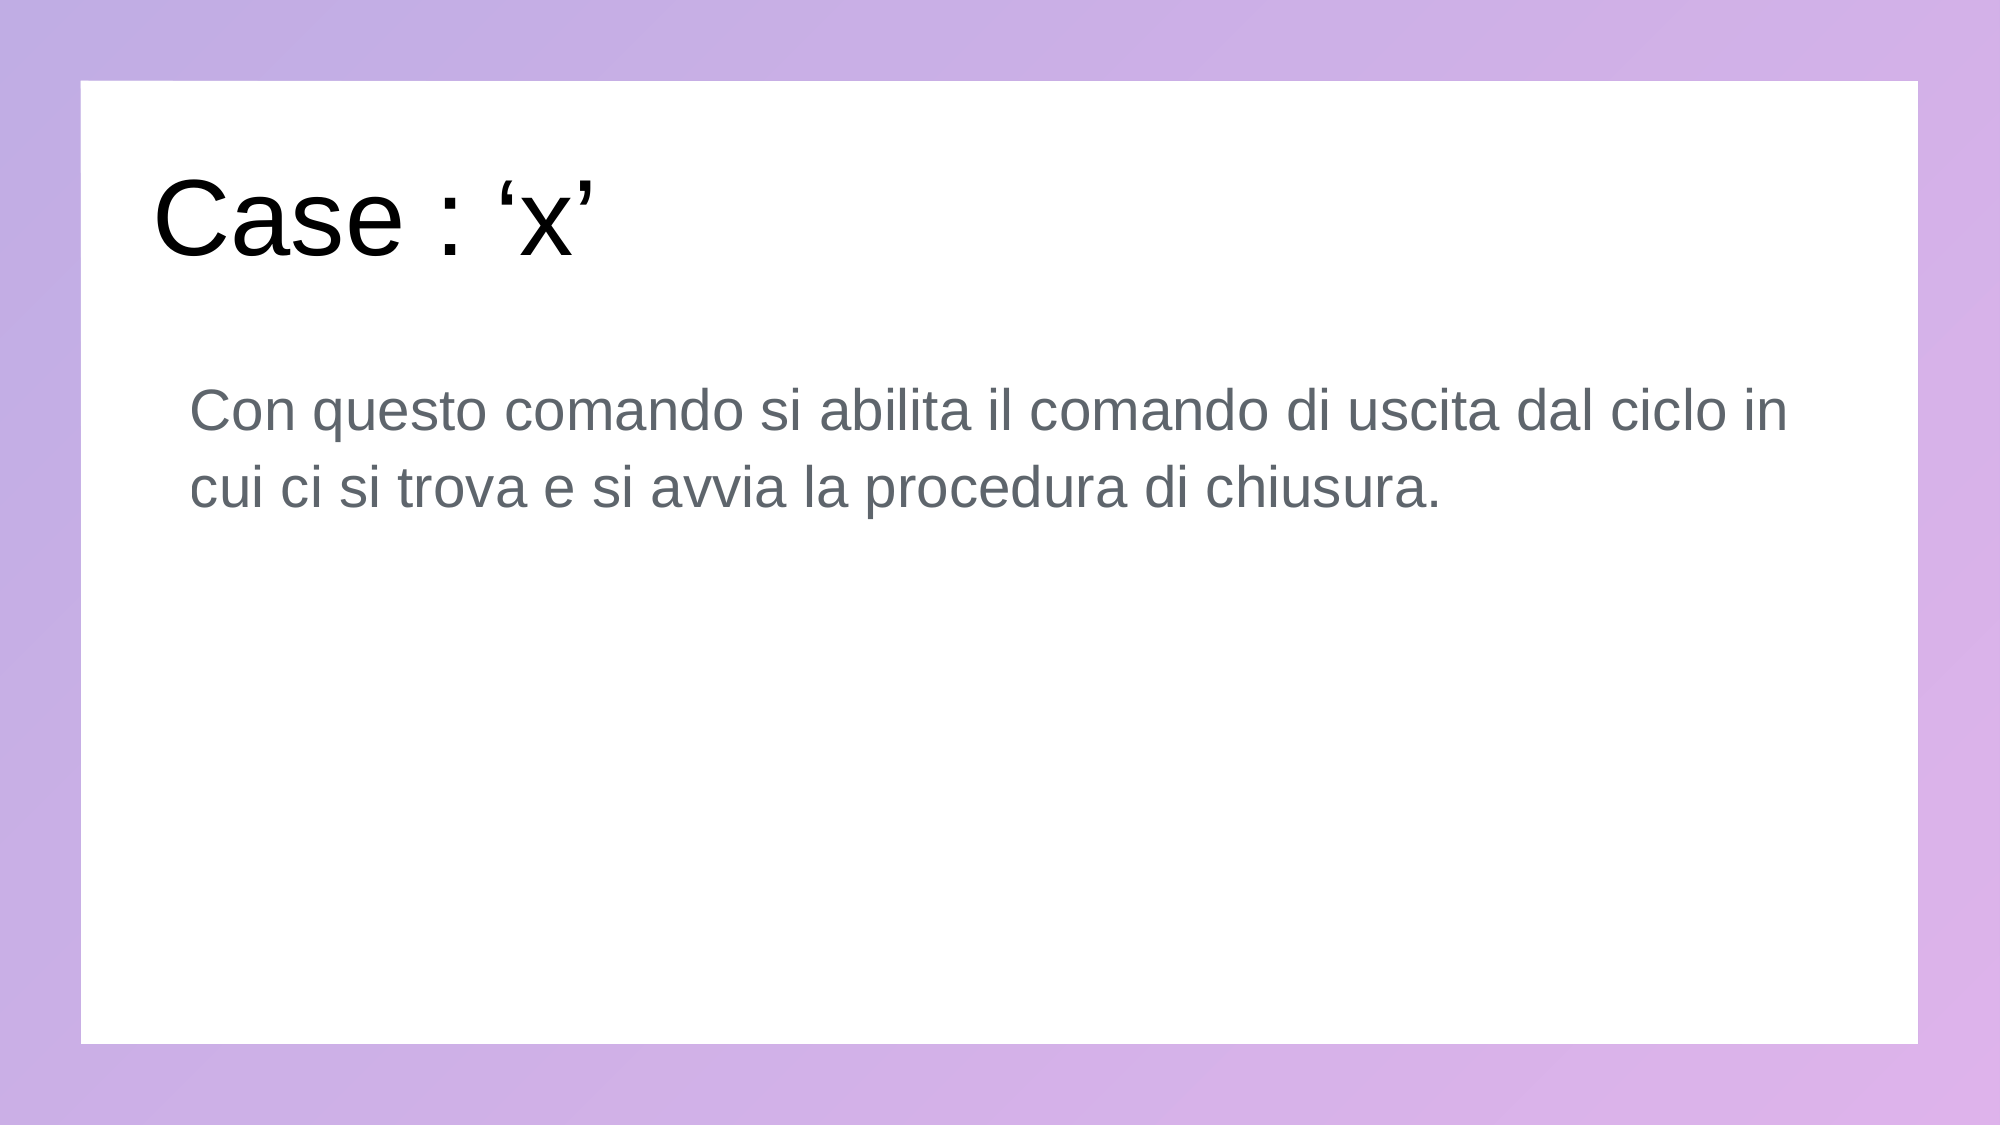

# Case : ‘x’
Con questo comando si abilita il comando di uscita dal ciclo in cui ci si trova e si avvia la procedura di chiusura.